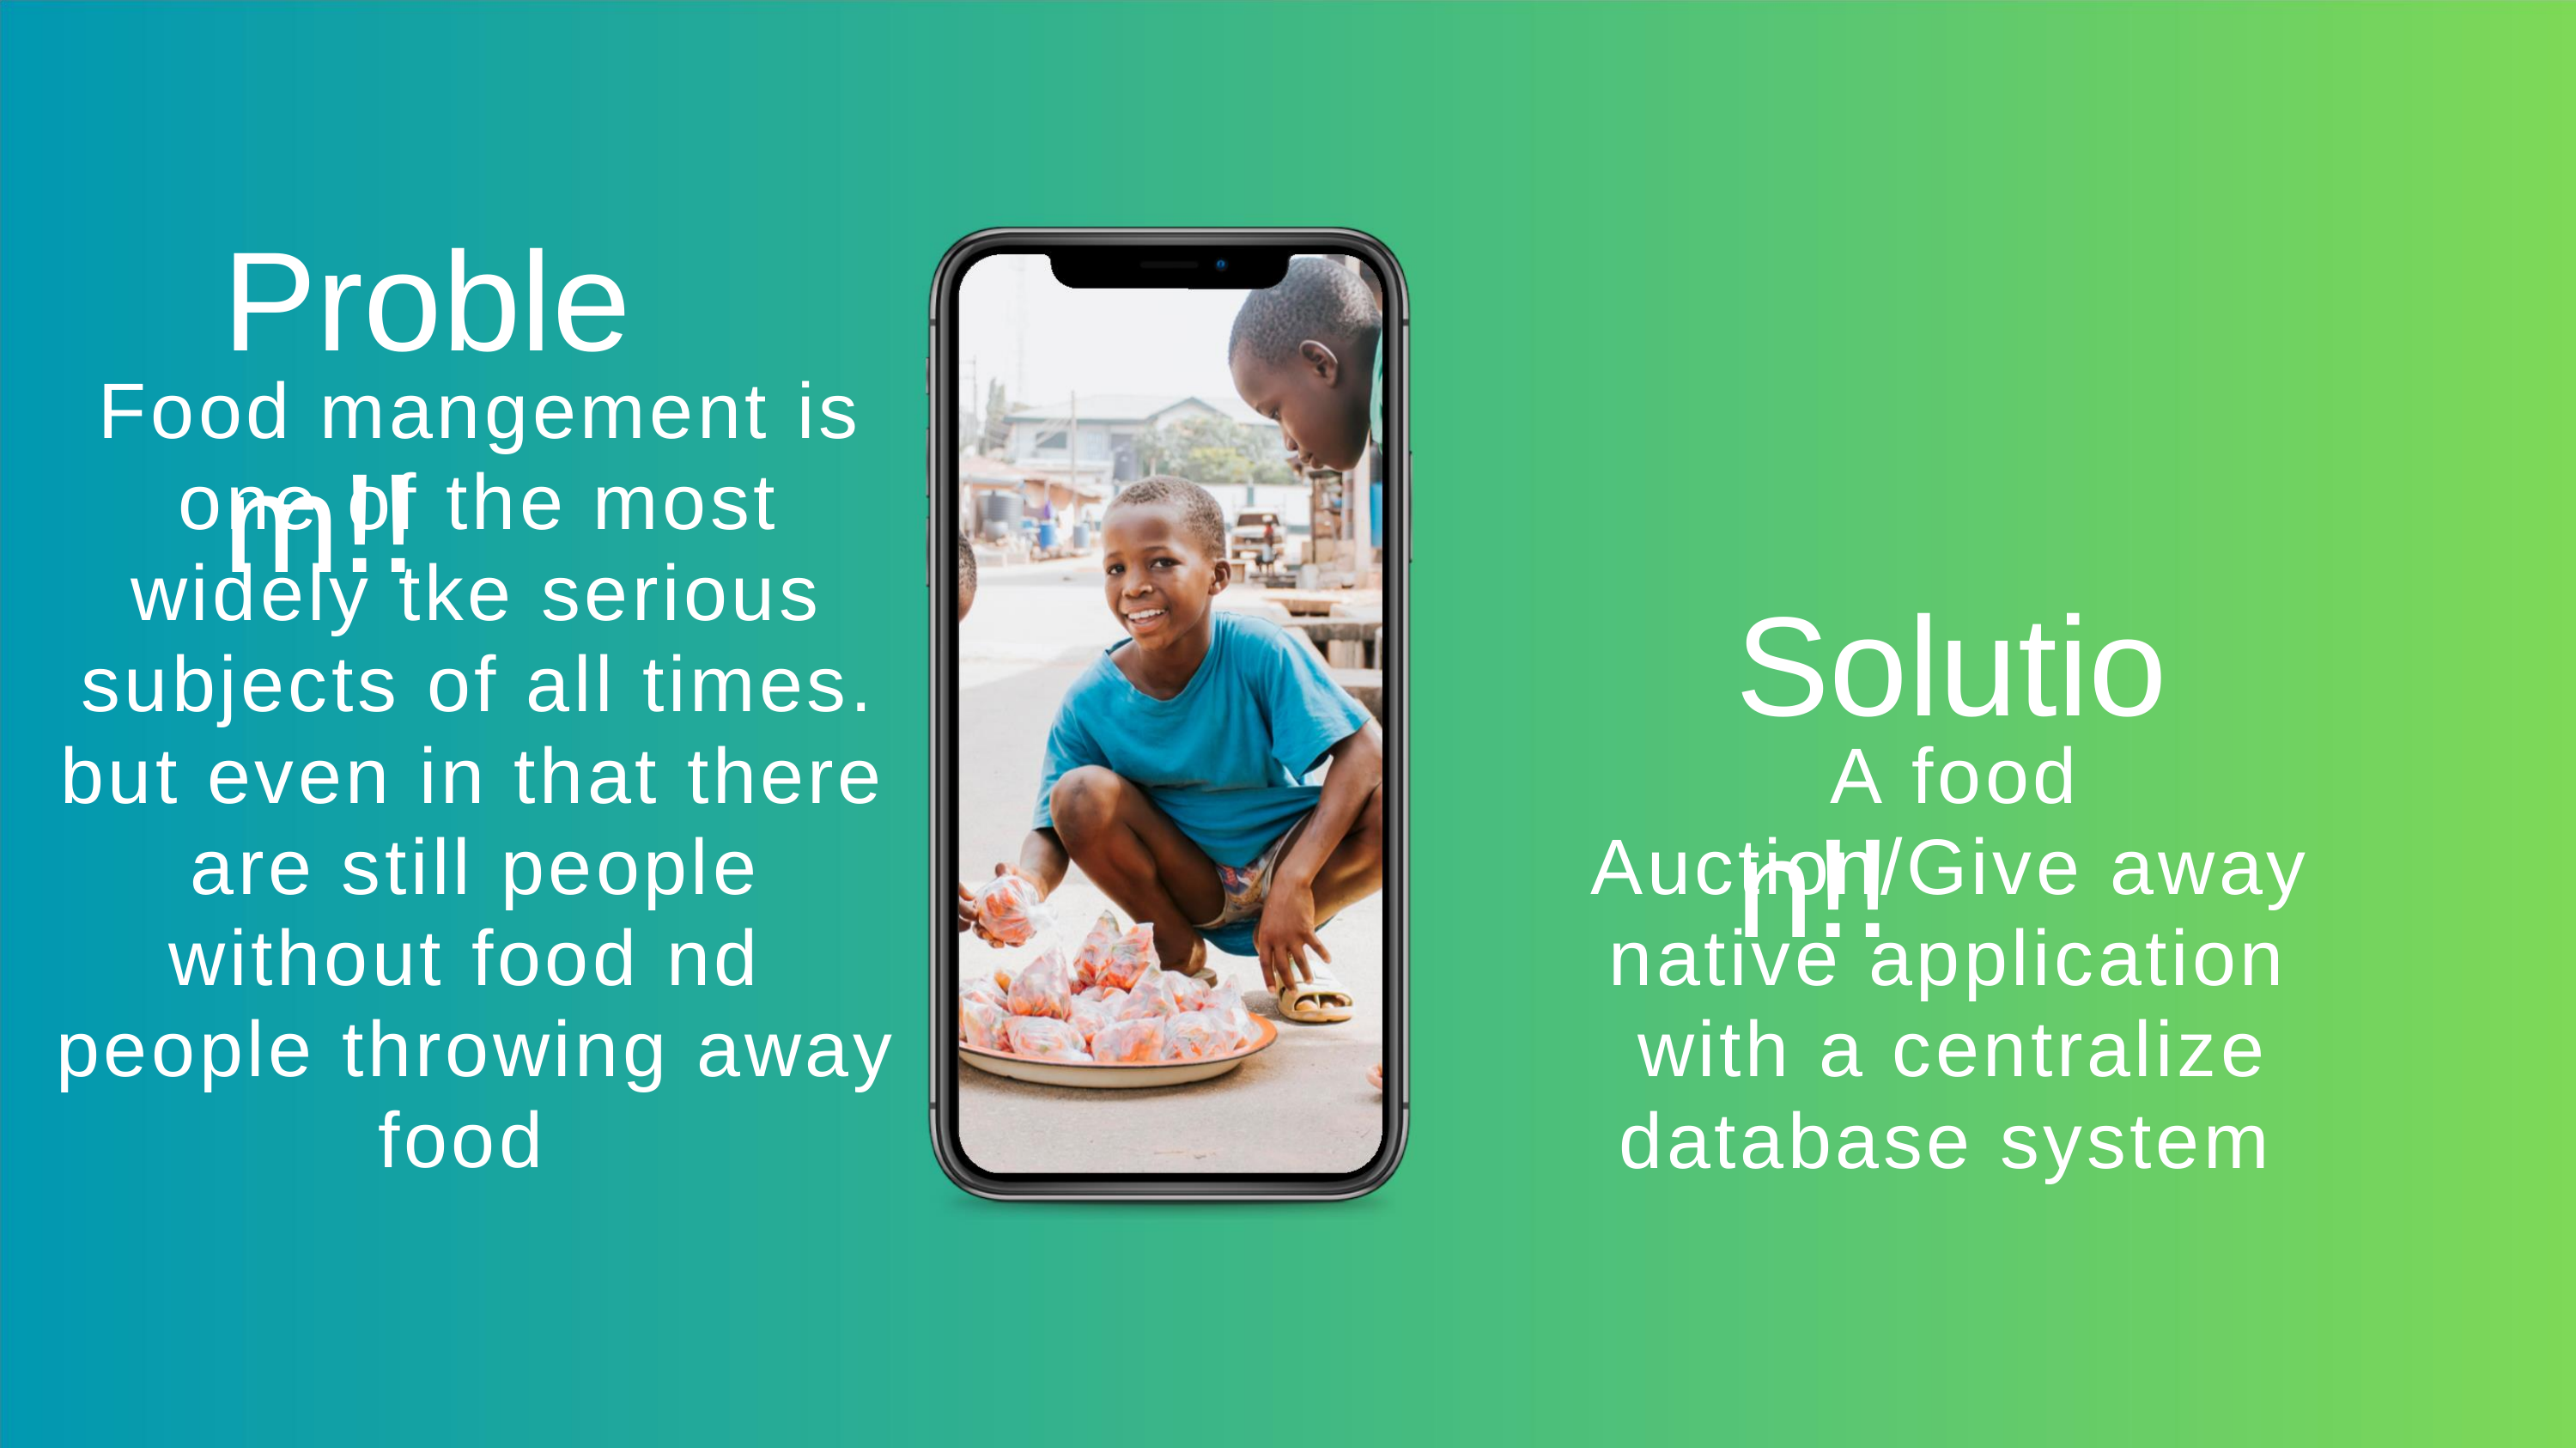

Problem!!
Food mangement is
one of the most
widely tke serious
subjects of all times.
but even in that there
are still people
without food nd
people throwing away
food
Solution!!
A food
Auction/Give away
native application
with a centralize
database system